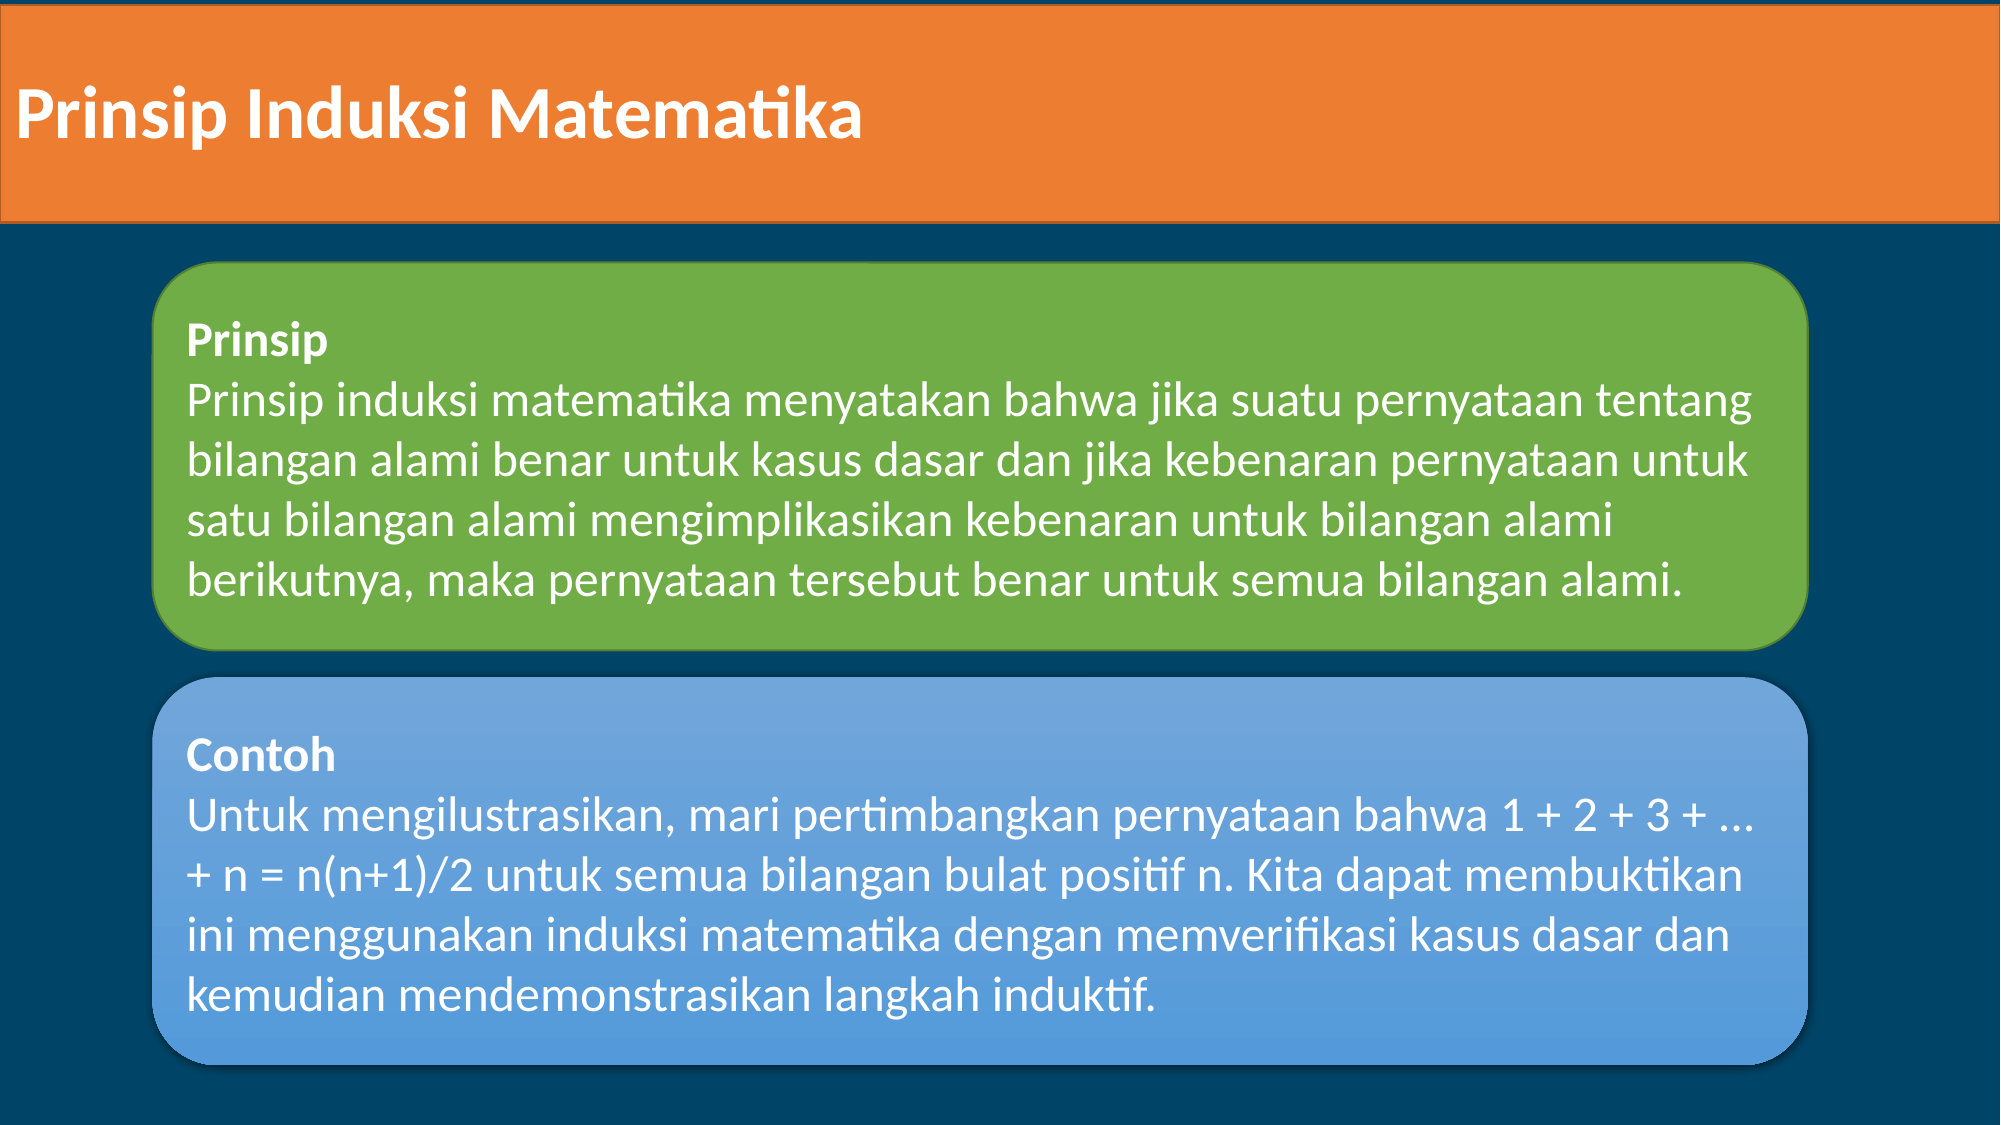

Prinsip Induksi Matematika
Prinsip
Prinsip induksi matematika menyatakan bahwa jika suatu pernyataan tentang bilangan alami benar untuk kasus dasar dan jika kebenaran pernyataan untuk satu bilangan alami mengimplikasikan kebenaran untuk bilangan alami berikutnya, maka pernyataan tersebut benar untuk semua bilangan alami.
Contoh
Untuk mengilustrasikan, mari pertimbangkan pernyataan bahwa 1 + 2 + 3 + ... + n = n(n+1)/2 untuk semua bilangan bulat positif n. Kita dapat membuktikan ini menggunakan induksi matematika dengan memverifikasi kasus dasar dan kemudian mendemonstrasikan langkah induktif.